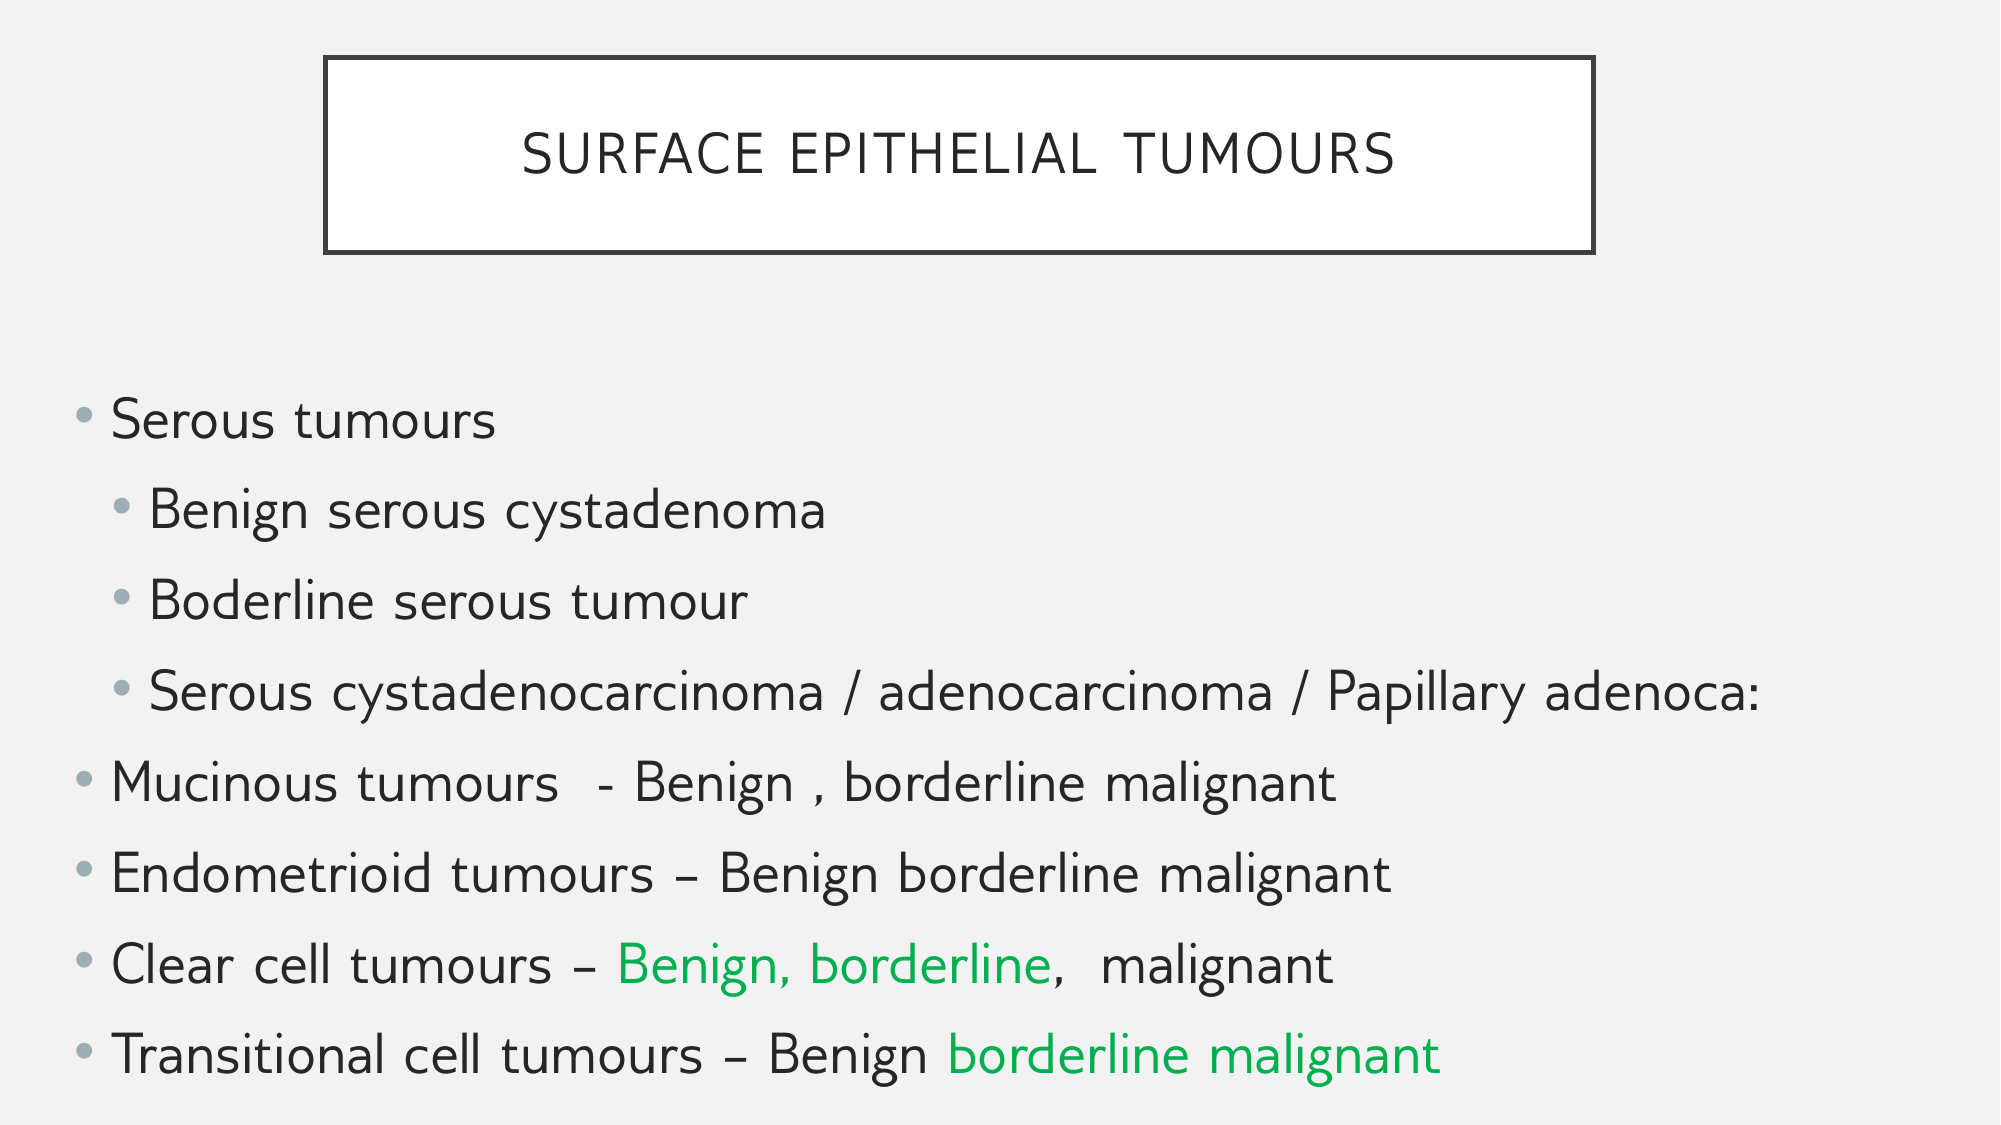

# Surface epithelial tumours
Serous tumours
Benign serous cystadenoma
Boderline serous tumour
Serous cystadenocarcinoma / adenocarcinoma / Papillary adenoca:
Mucinous tumours  - Benign , borderline malignant
Endometrioid tumours – Benign borderline malignant
Clear cell tumours – Benign, borderline,  malignant
Transitional cell tumours – Benign borderline malignant